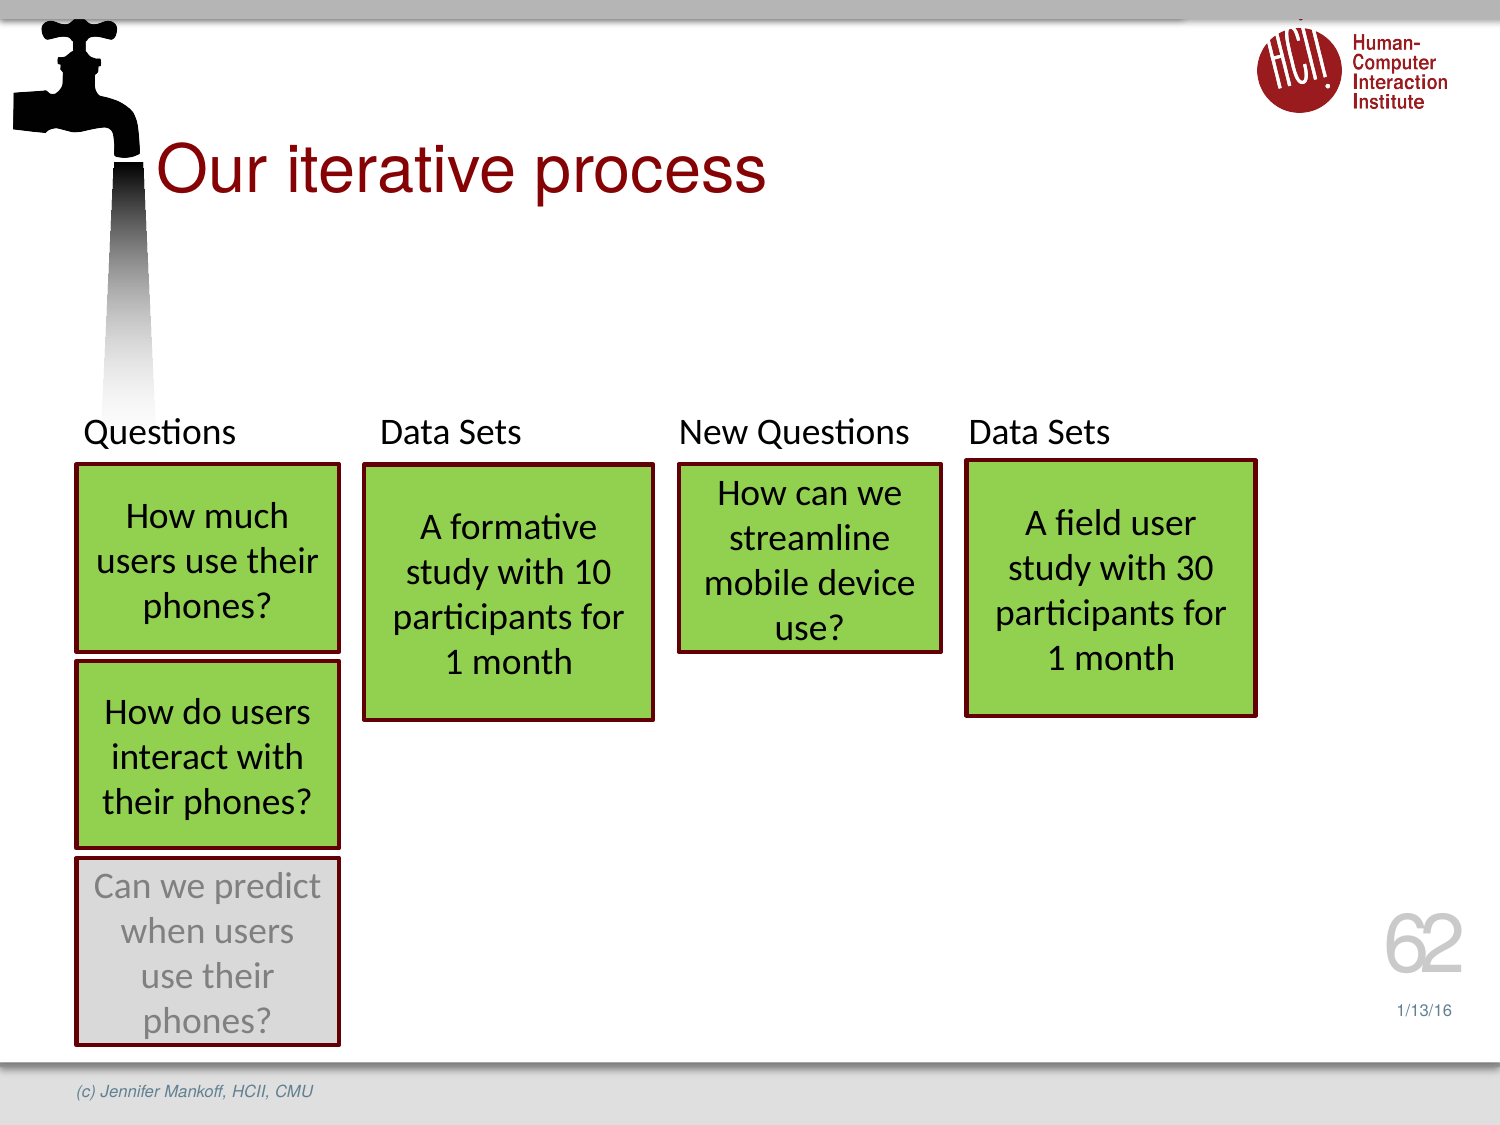

# Our iterative process
Questions
Data Sets
New Questions
Data Sets
A field user study with 30 participants for 1 month
How much users use their phones?
How can we streamline mobile device use?
A formative study with 10 participants for 1 month
How do users interact with their phones?
Can we predict when users use their phones?
62
1/13/16
(c) Jennifer Mankoff, HCII, CMU